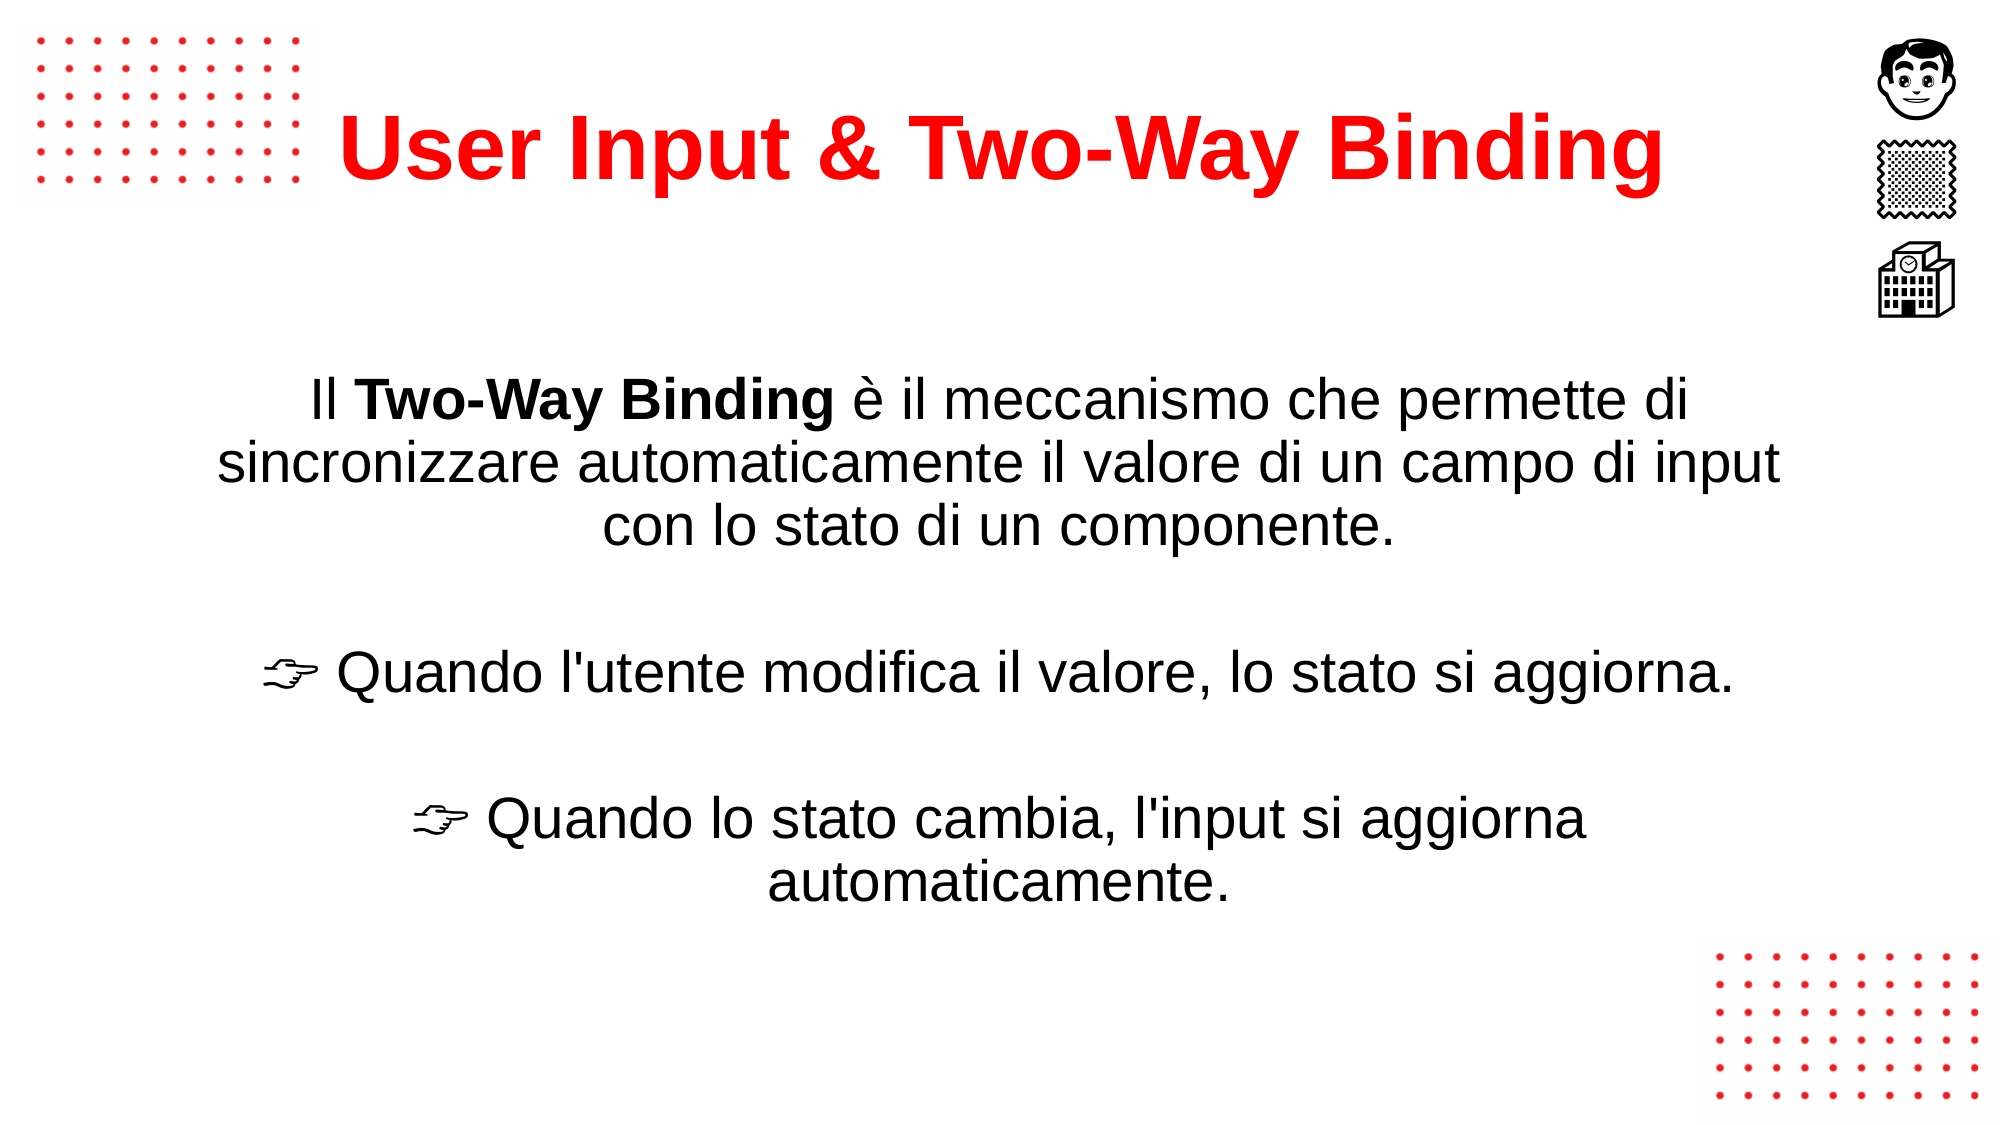

👨🏼‍🏫
# User Input & Two-Way Binding
Il Two-Way Binding è il meccanismo che permette di sincronizzare automaticamente il valore di un campo di input con lo stato di un componente.
👉 Quando l'utente modifica il valore, lo stato si aggiorna.
👉 Quando lo stato cambia, l'input si aggiorna automaticamente.